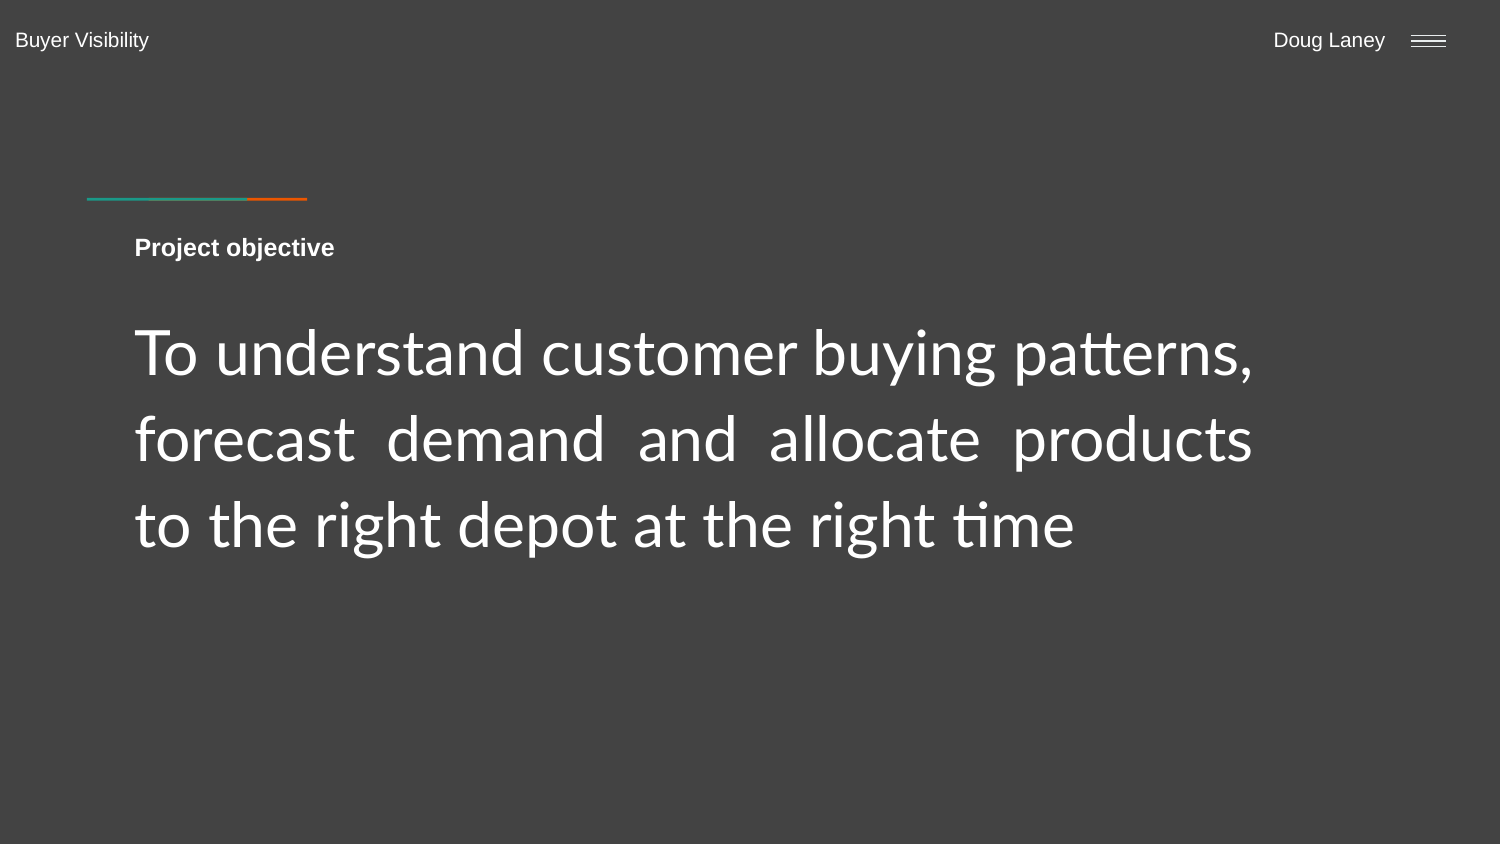

# Project objective
To understand customer buying patterns, forecast demand and allocate products to the right depot at the right time